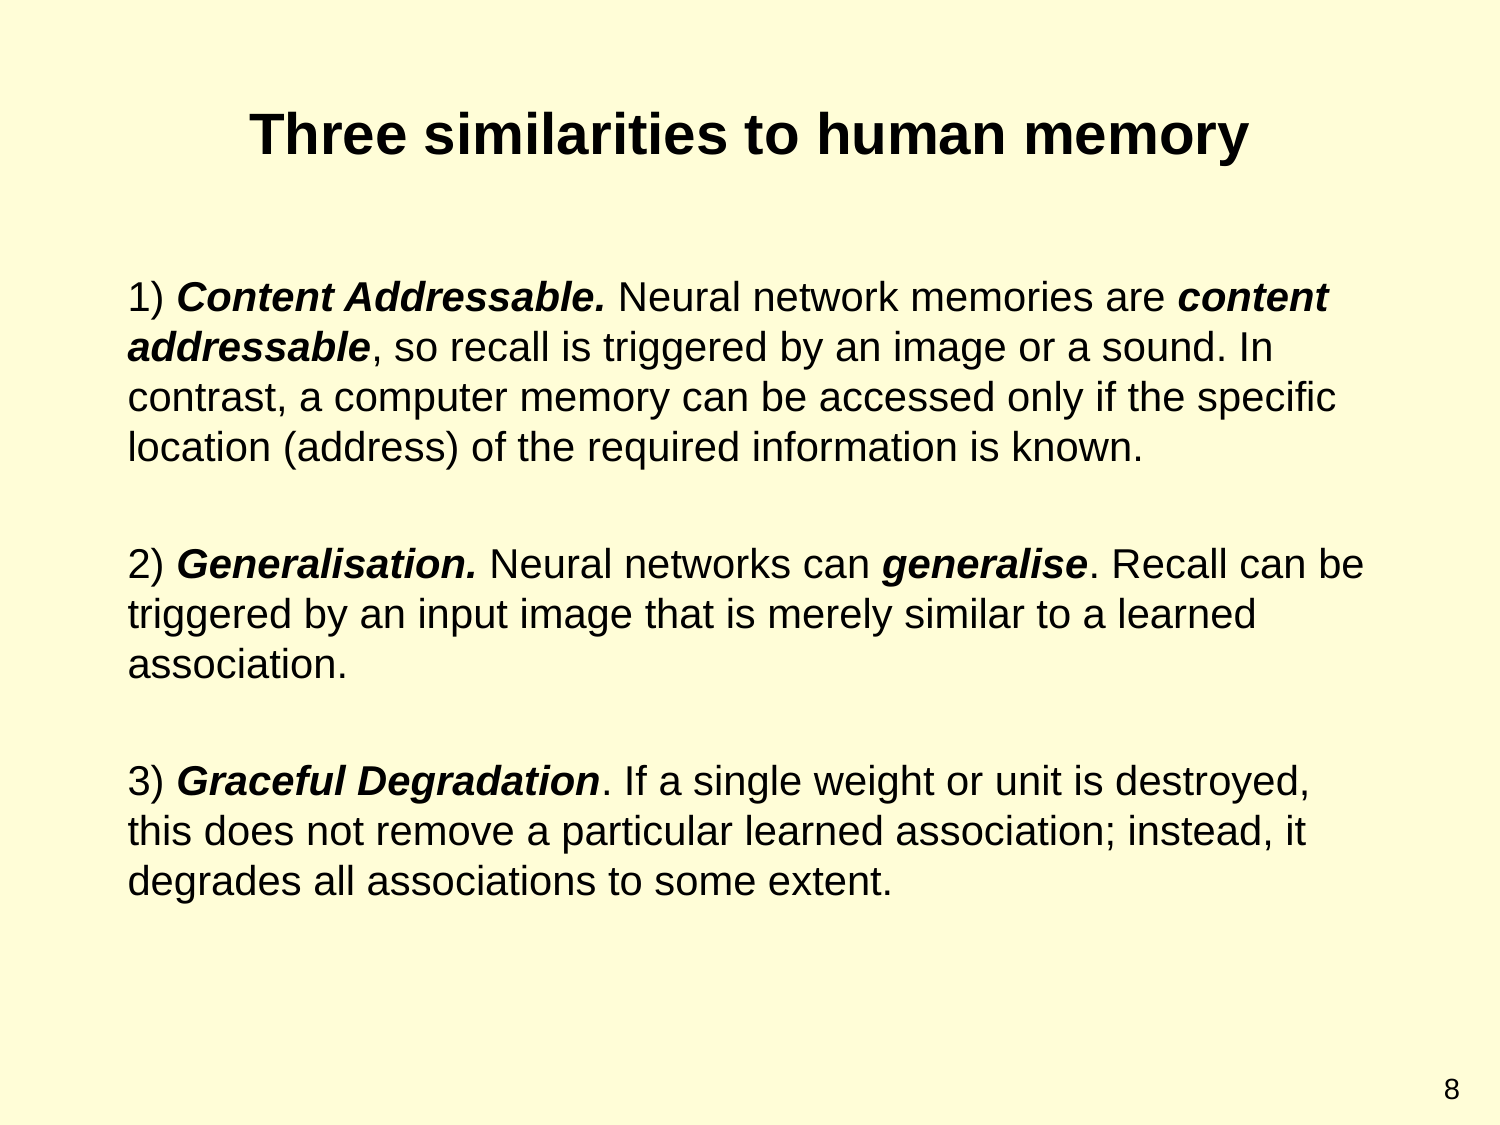

# Three similarities to human memory
1) Content Addressable. Neural network memories are content addressable, so recall is triggered by an image or a sound. In contrast, a computer memory can be accessed only if the specific location (address) of the required information is known.

2) Generalisation. Neural networks can generalise. Recall can be triggered by an input image that is merely similar to a learned association.

3) Graceful Degradation. If a single weight or unit is destroyed, this does not remove a particular learned association; instead, it degrades all associations to some extent.

8